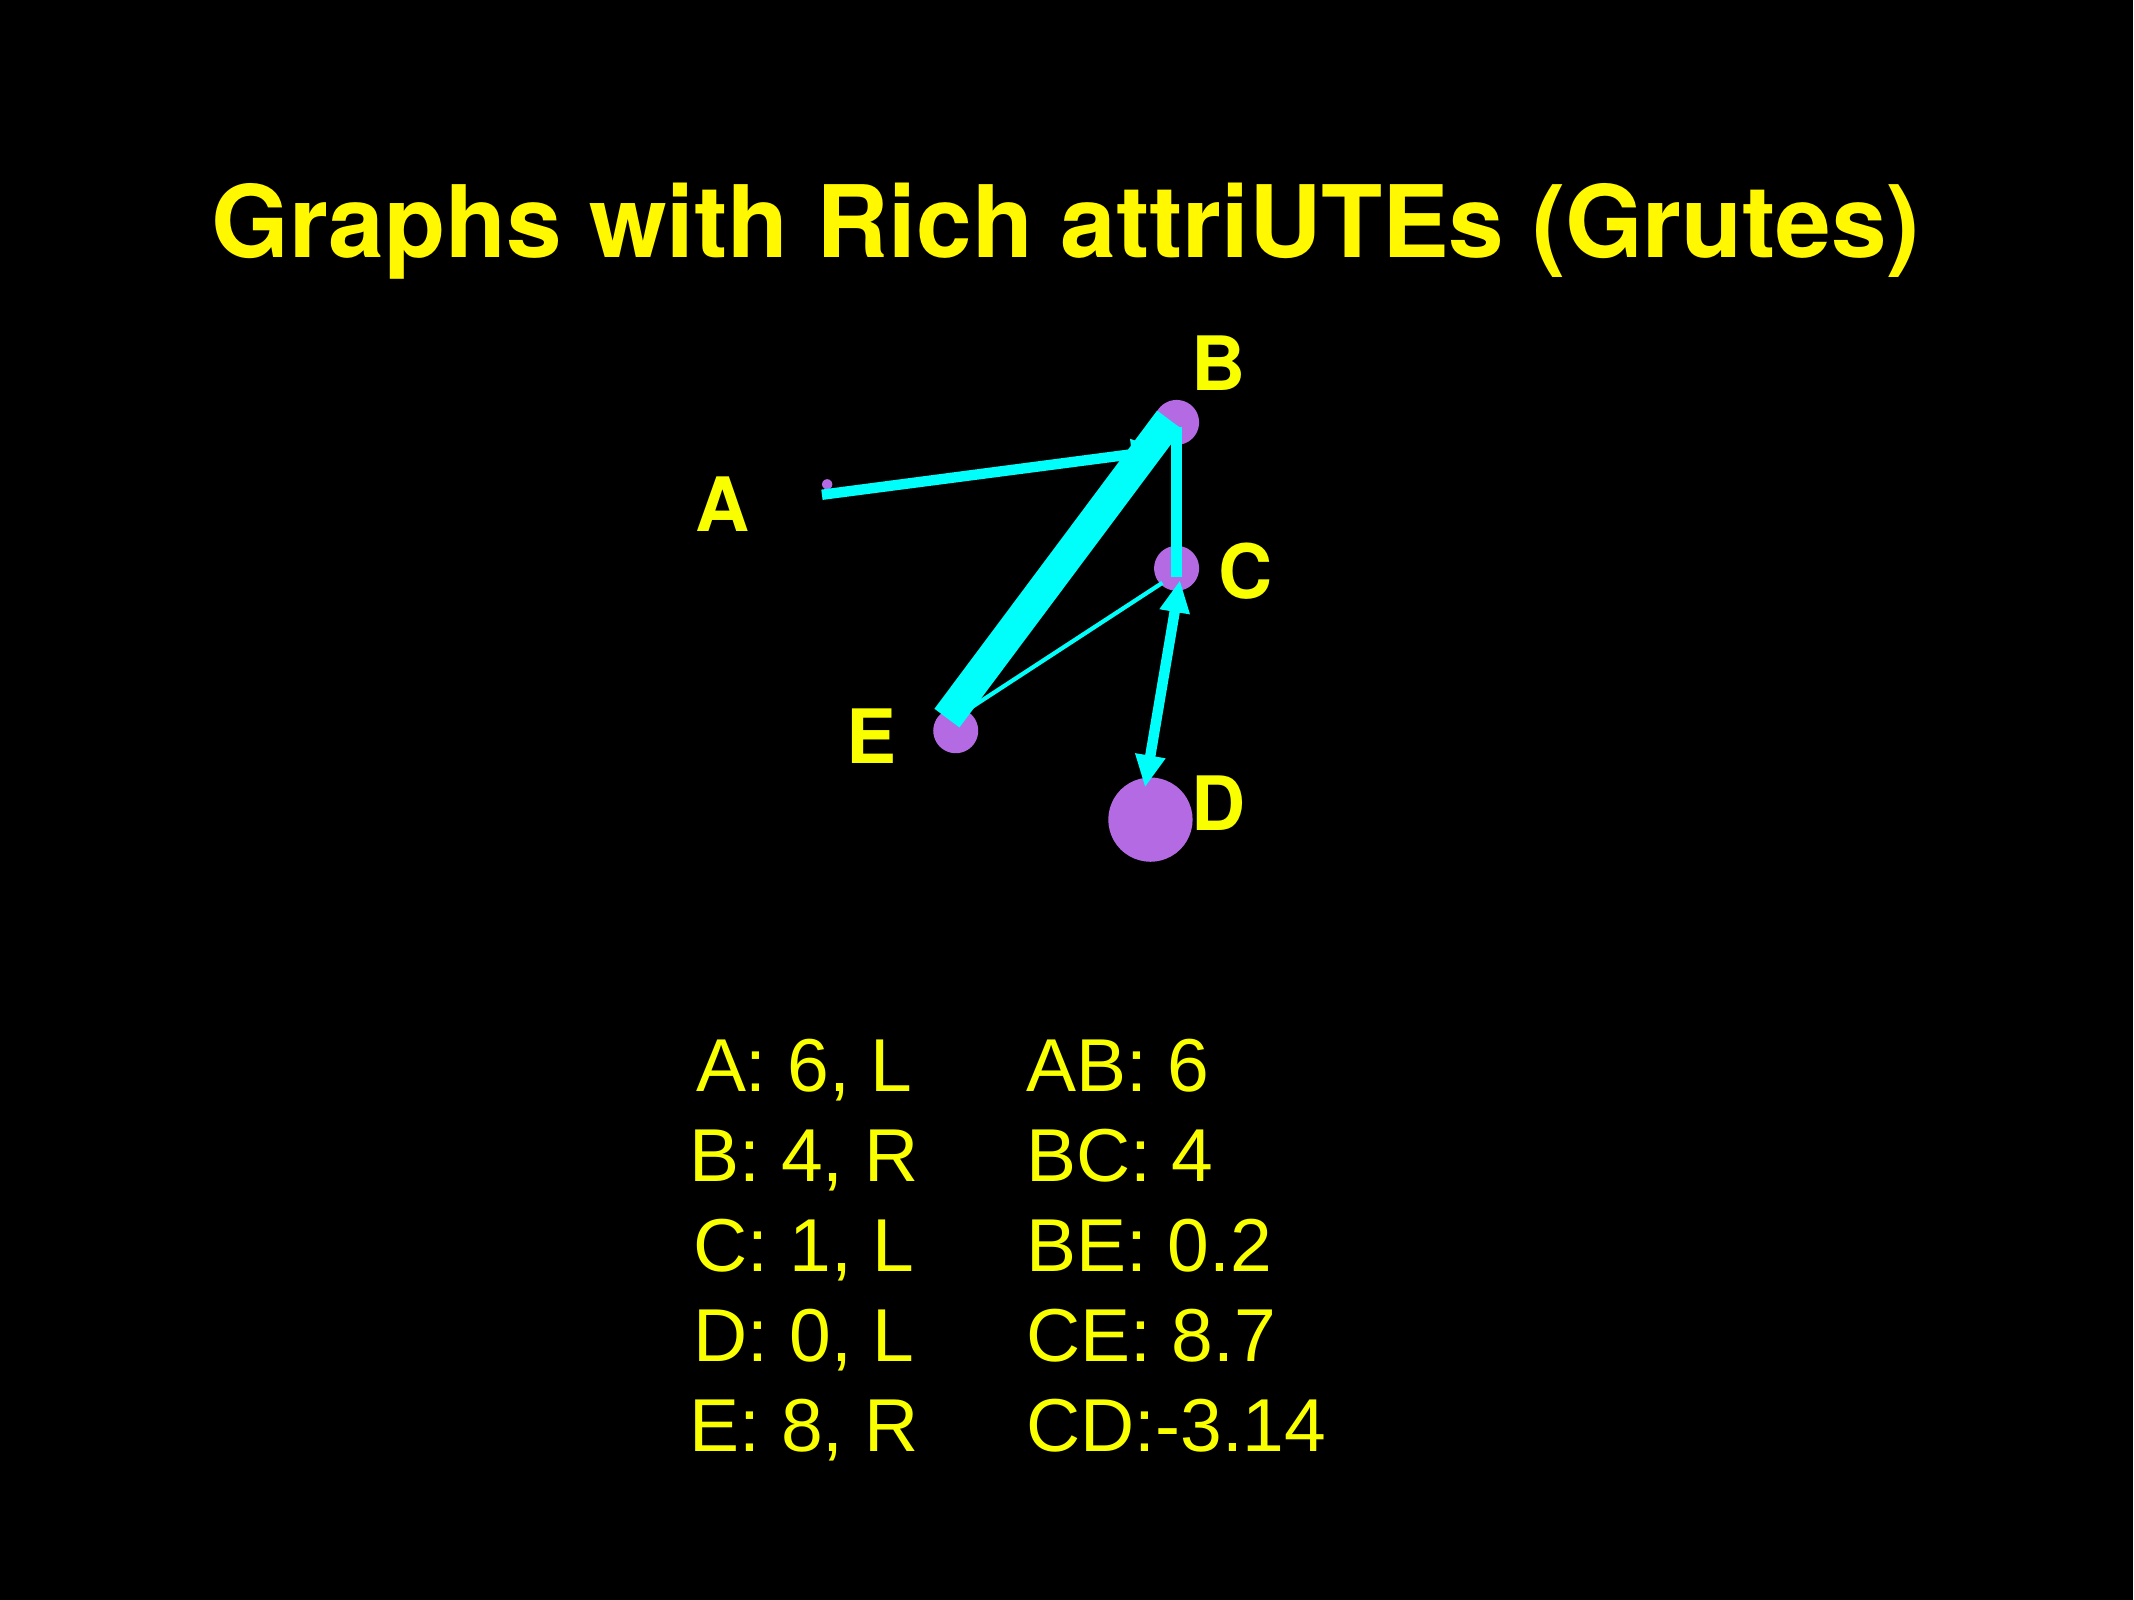

Graphs with Rich attriUTEs (Grutes)
B

A

C

E

D

A: 6, L
B: 4, R
C: 1, L
D: 0, L
E: 8, R
AB: 6
BC: 4
BE: 0.2
CE: 8.7
CD:-3.14